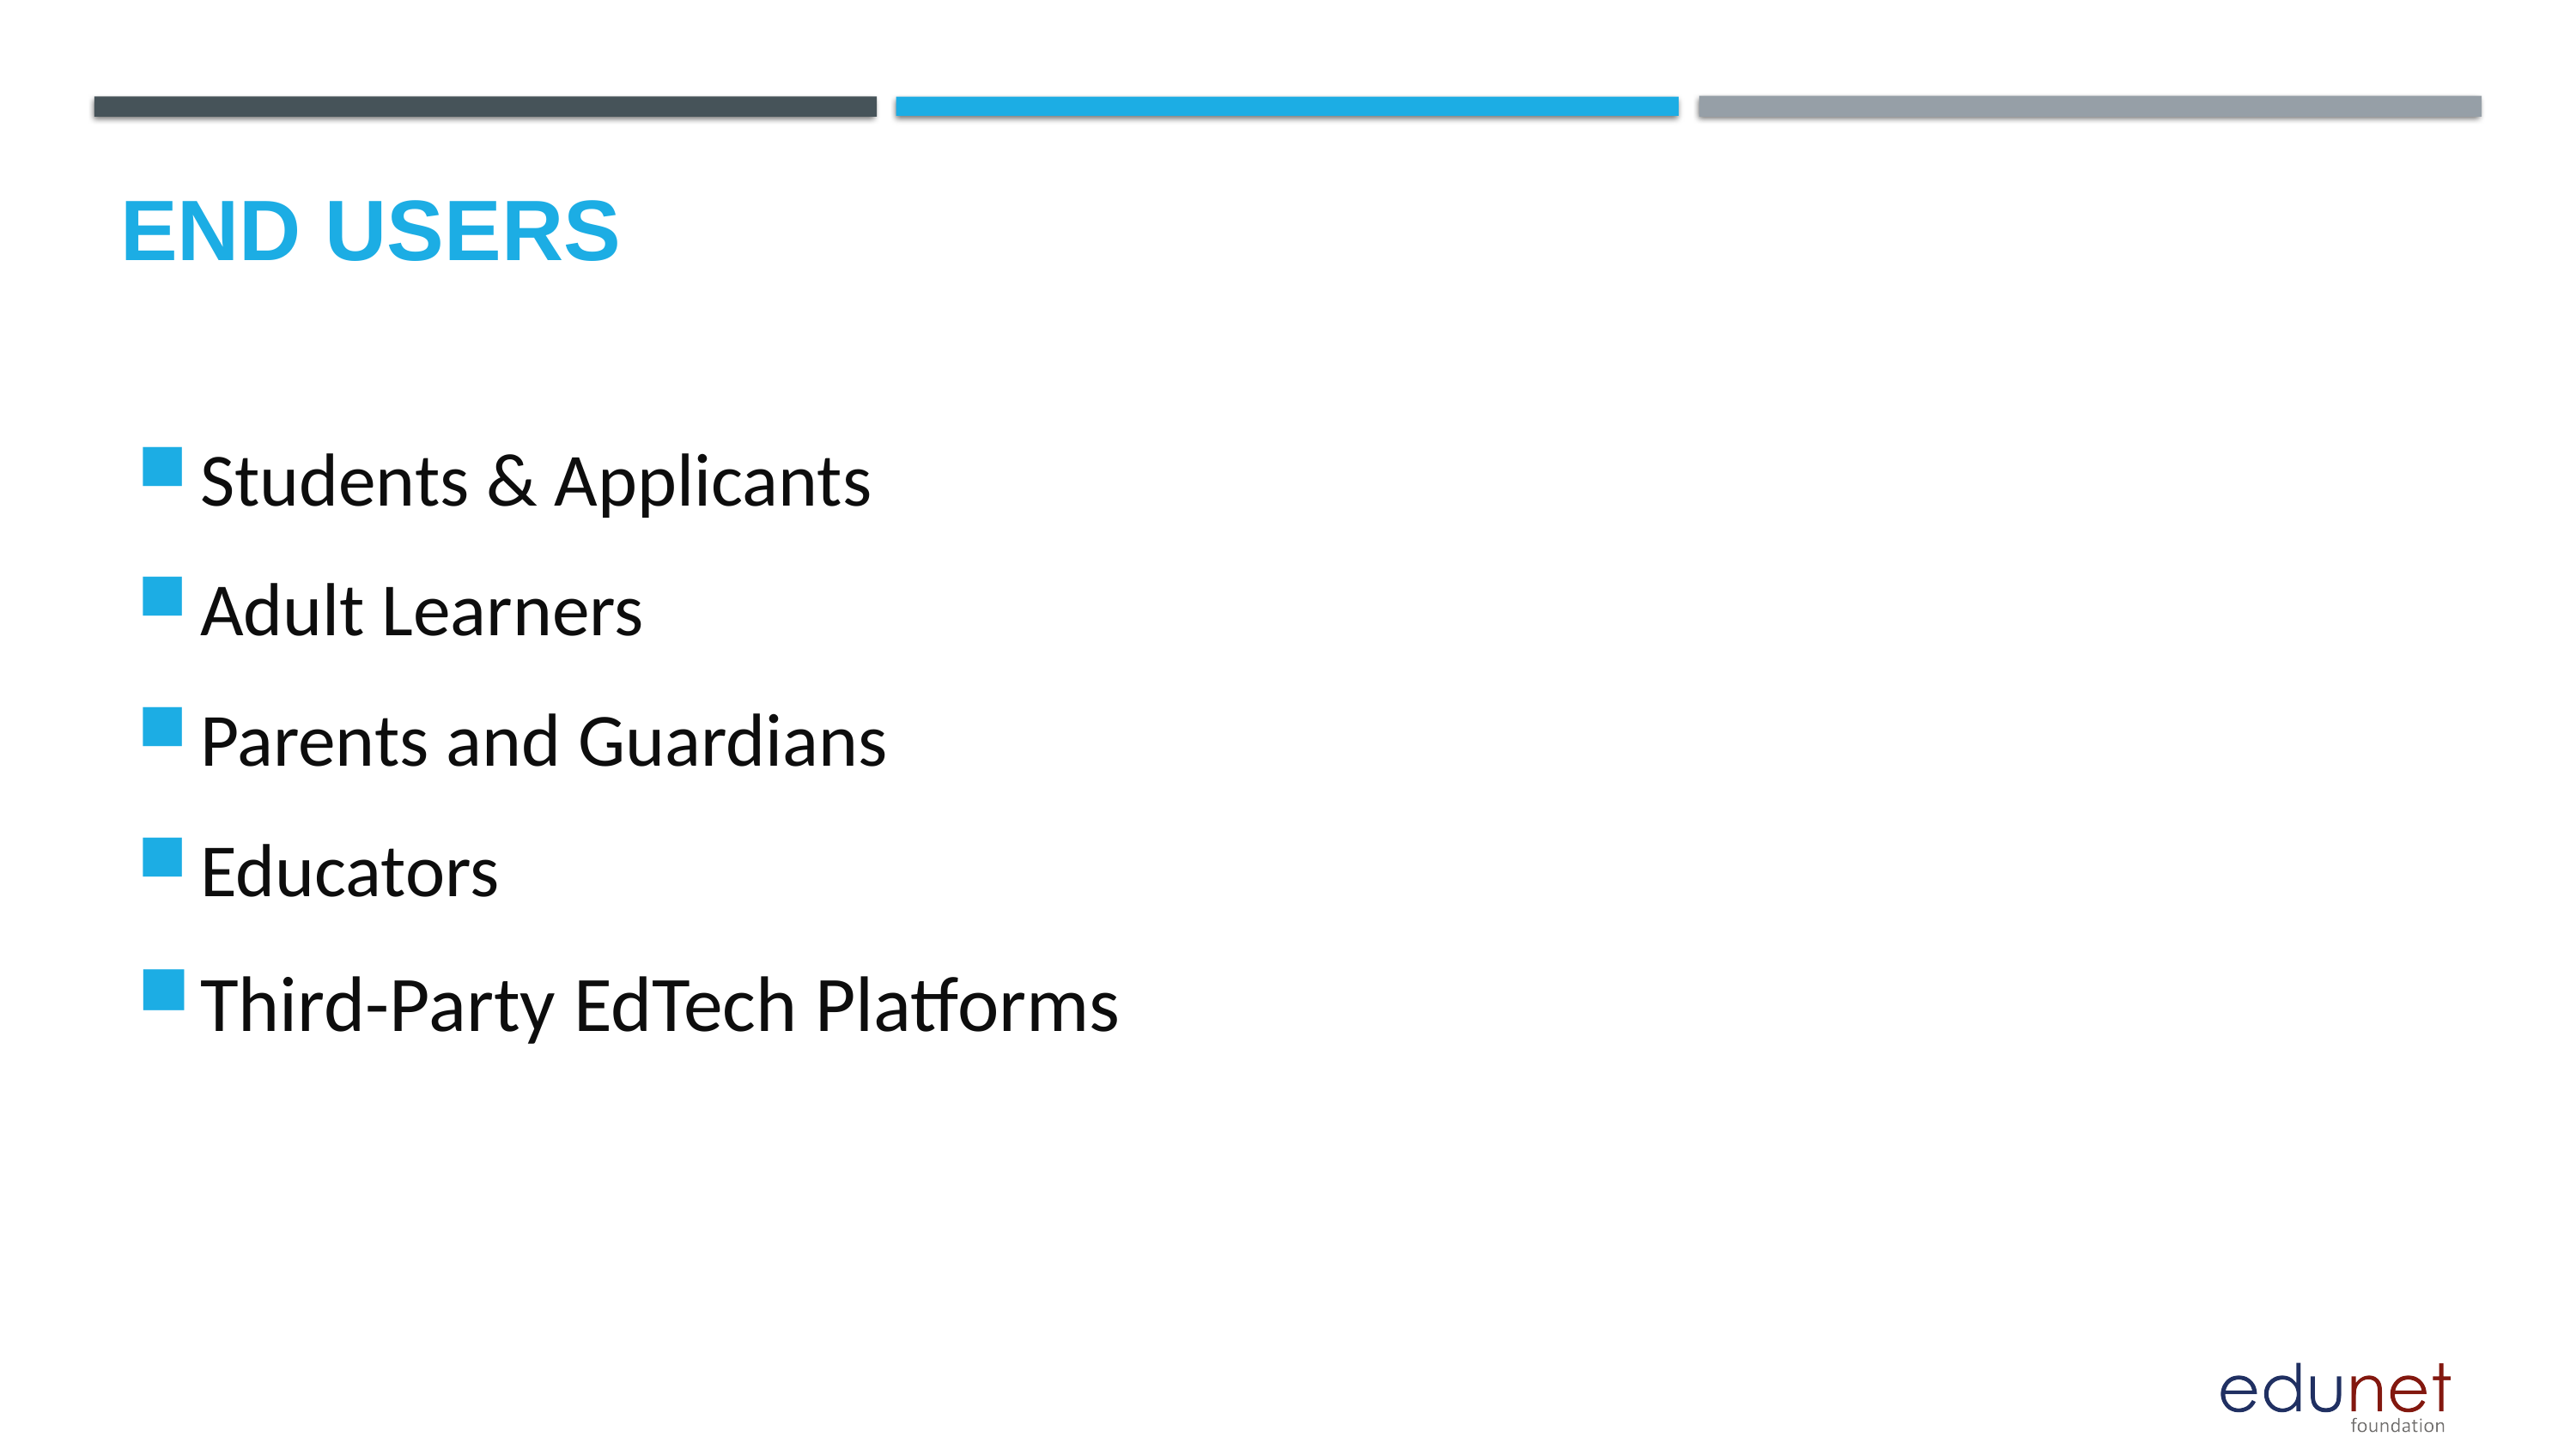

# End users
Students & Applicants
Adult Learners
Parents and Guardians
Educators
Third-Party EdTech Platforms